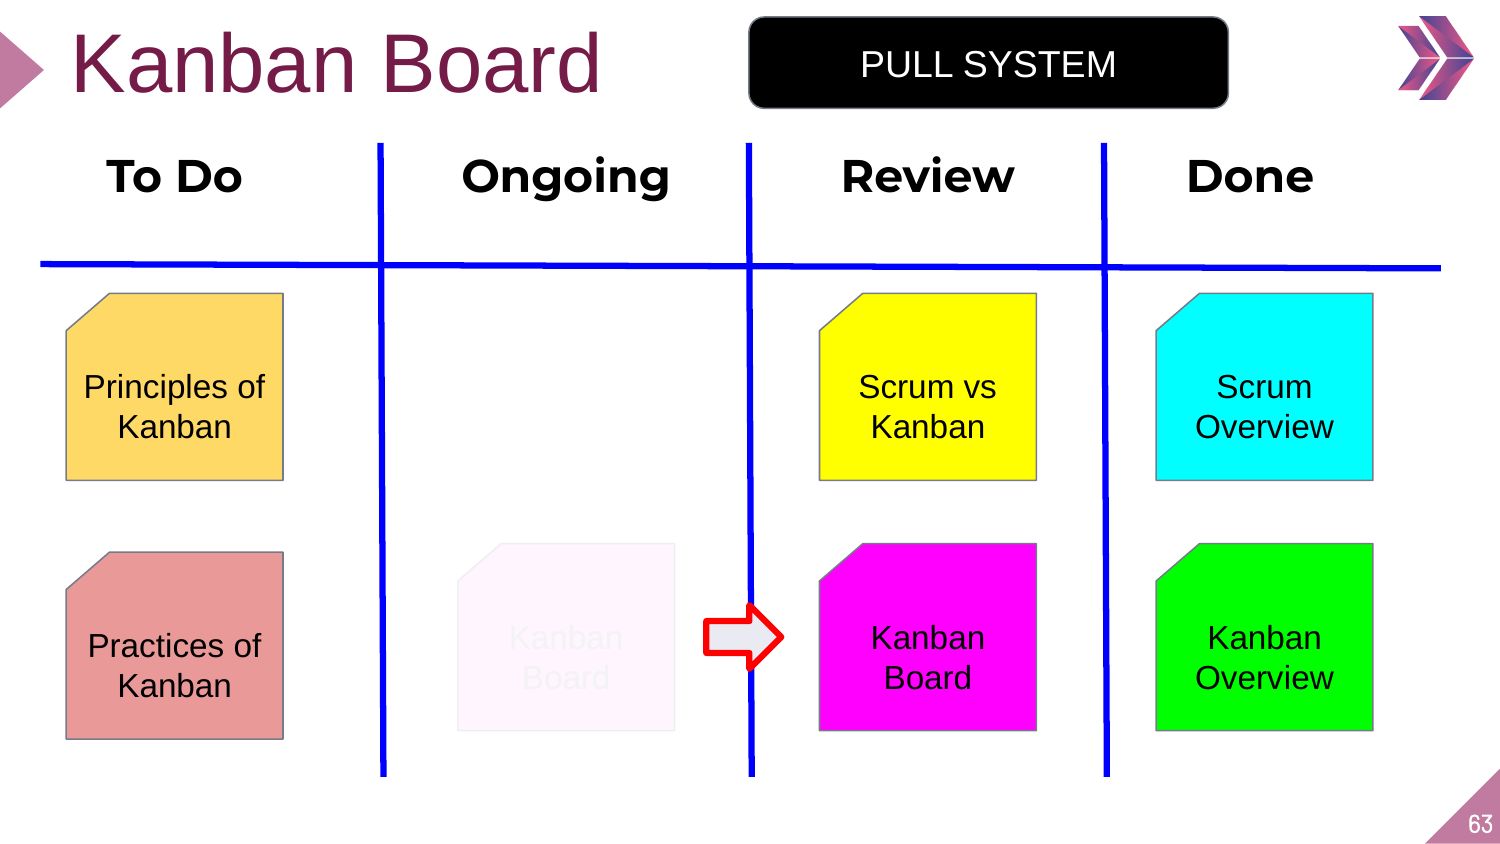

PULL SYSTEM
Kanban Board
To Do
Ongoing
Review
Done
Principles of Kanban
Scrum vs Kanban
Scrum Overview
Kanban Board
Kanban Board
Kanban
Overview
Practices of Kanban

63